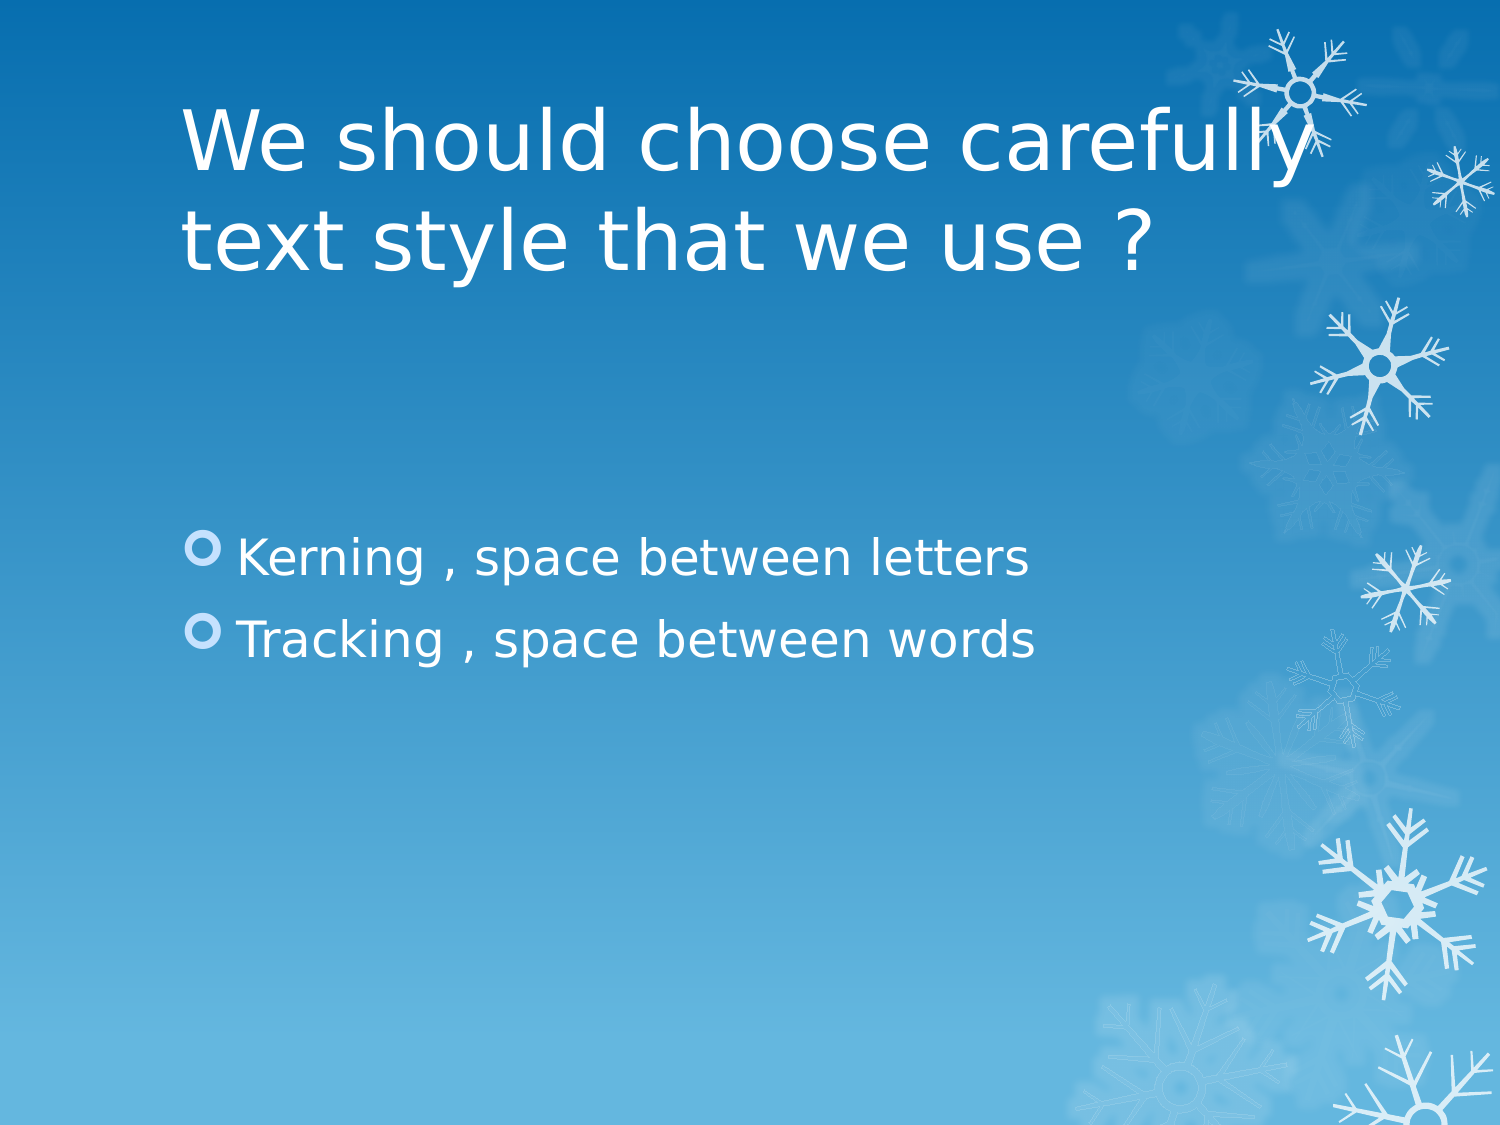

# We should choose carefully text style that we use ?
Kerning , space between letters
Tracking , space between words